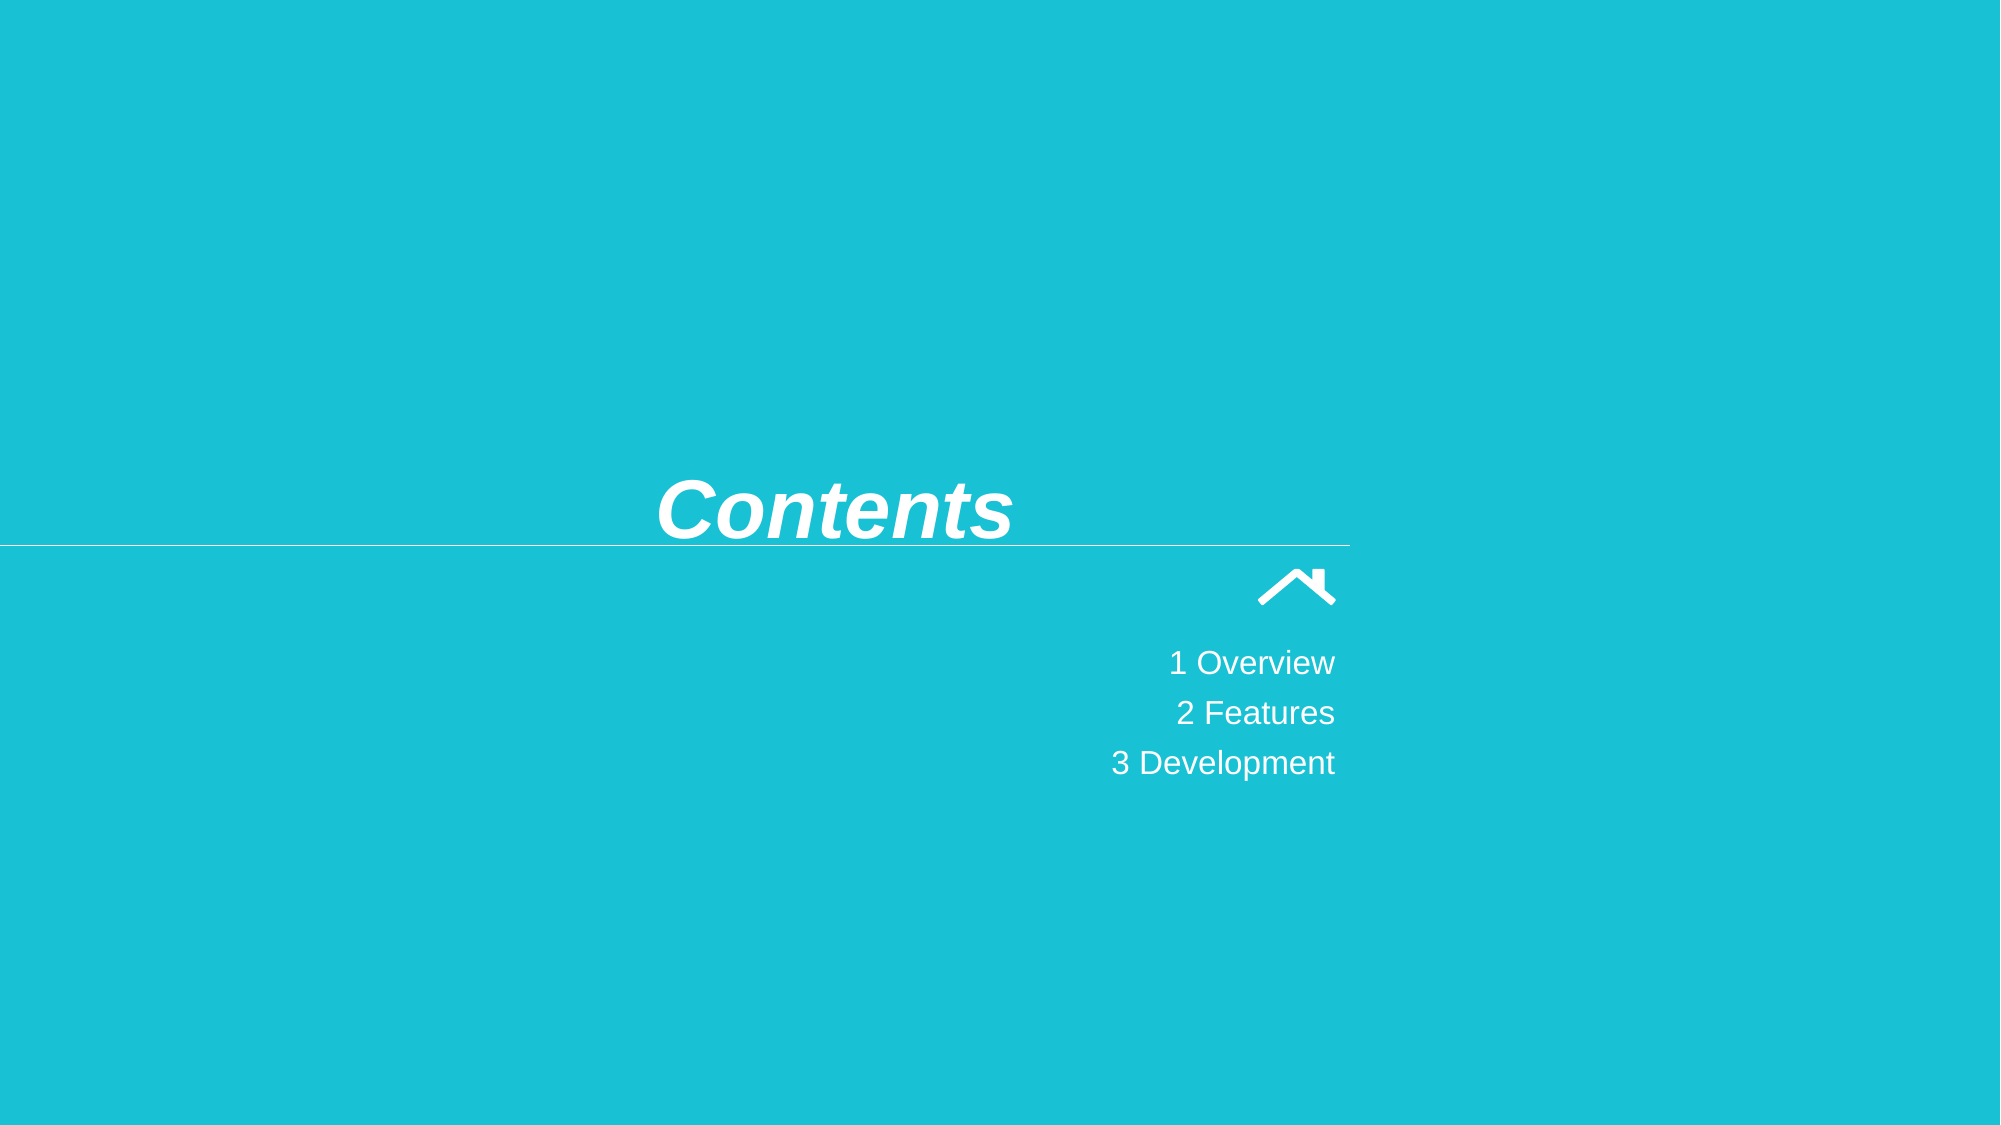

Contents

1 Overview
2 Features
3 Development